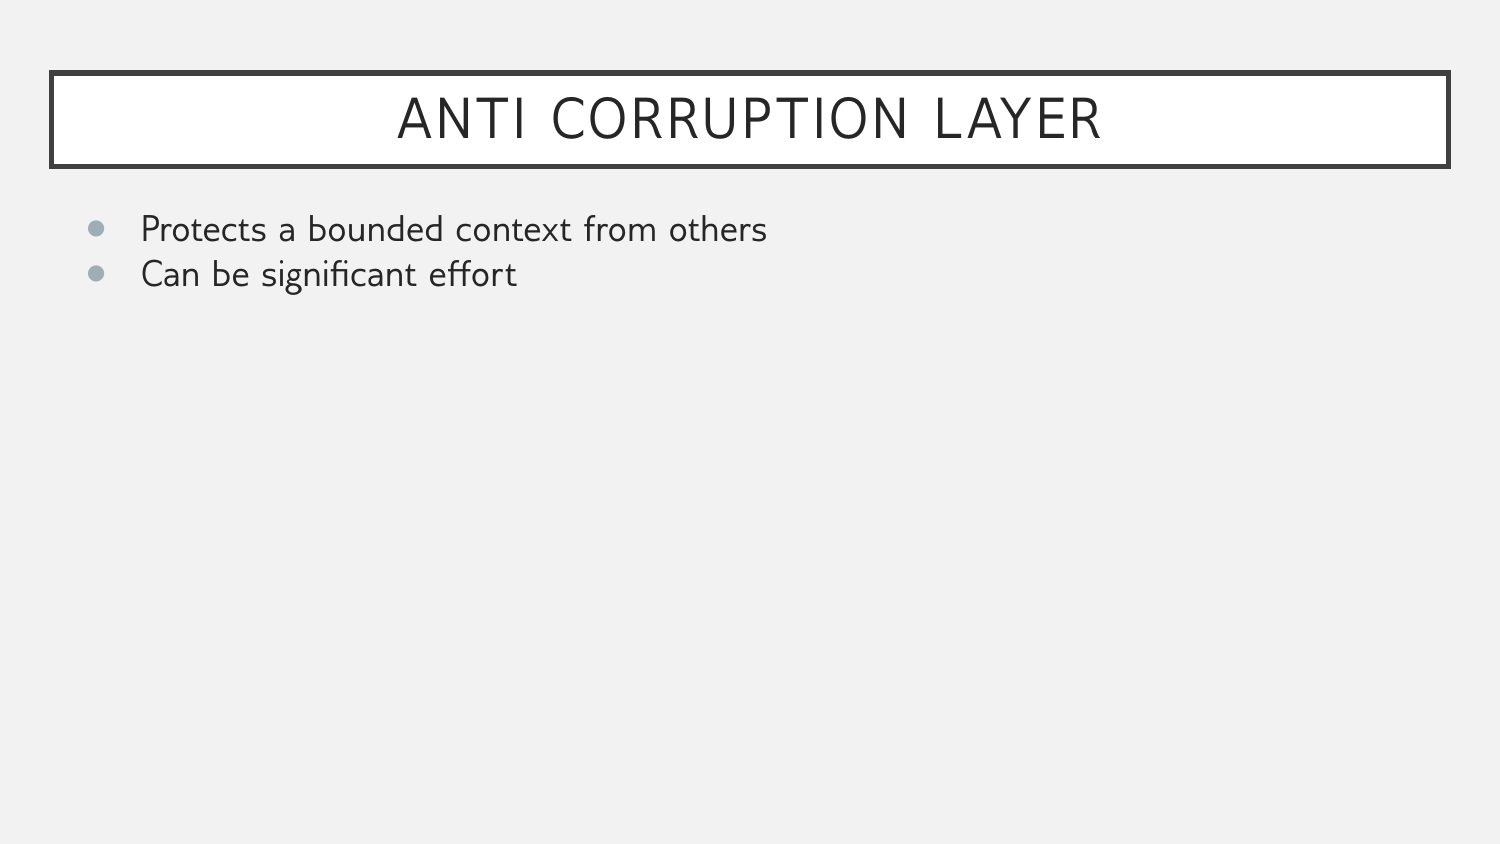

# Anti Corruption Layer
Protects a bounded context from others
Can be significant effort